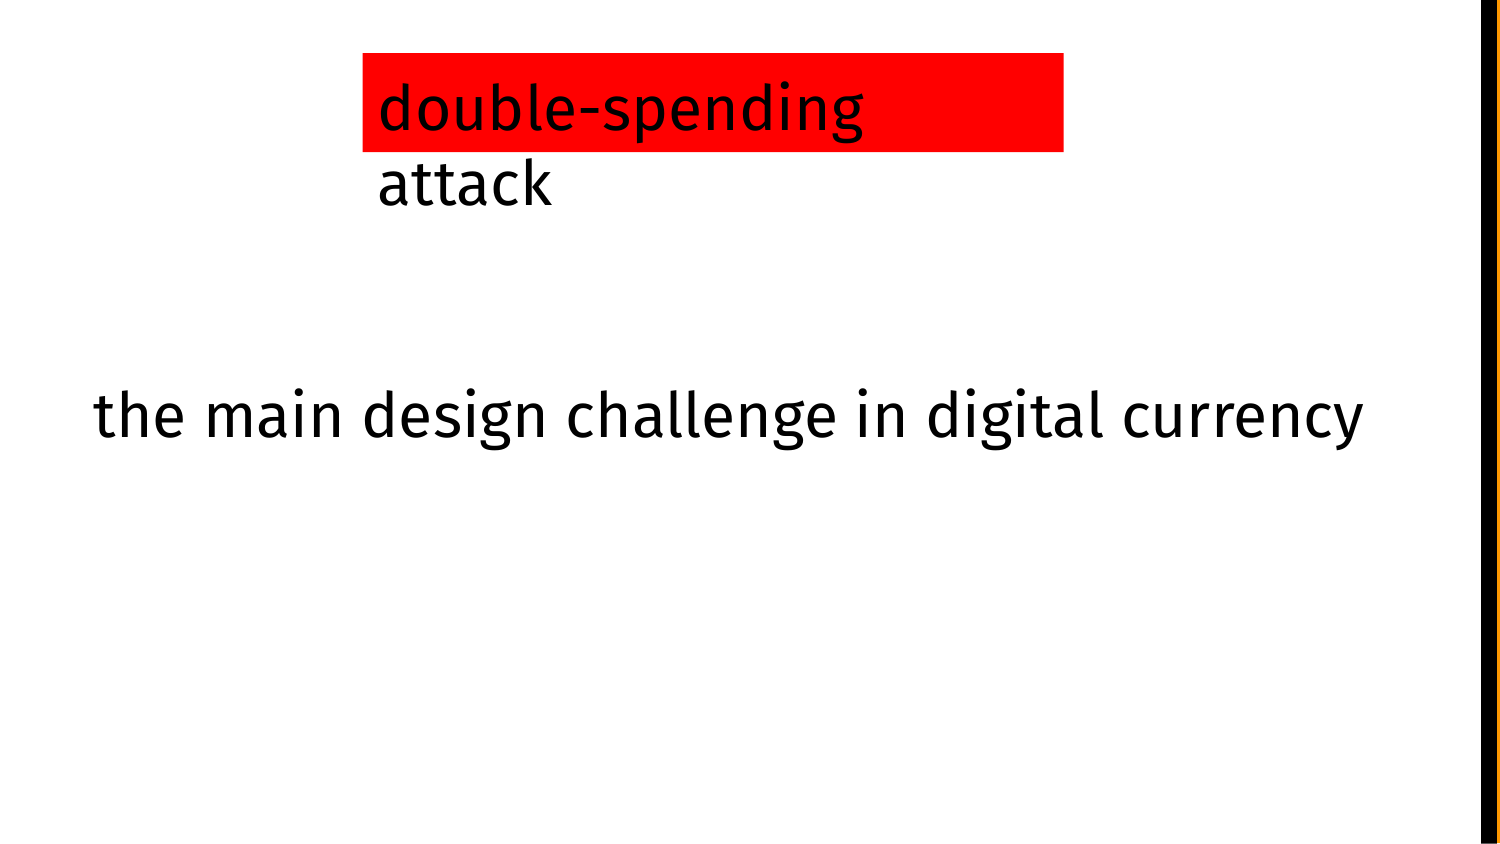

double-spending attack
the main design challenge in digital currency